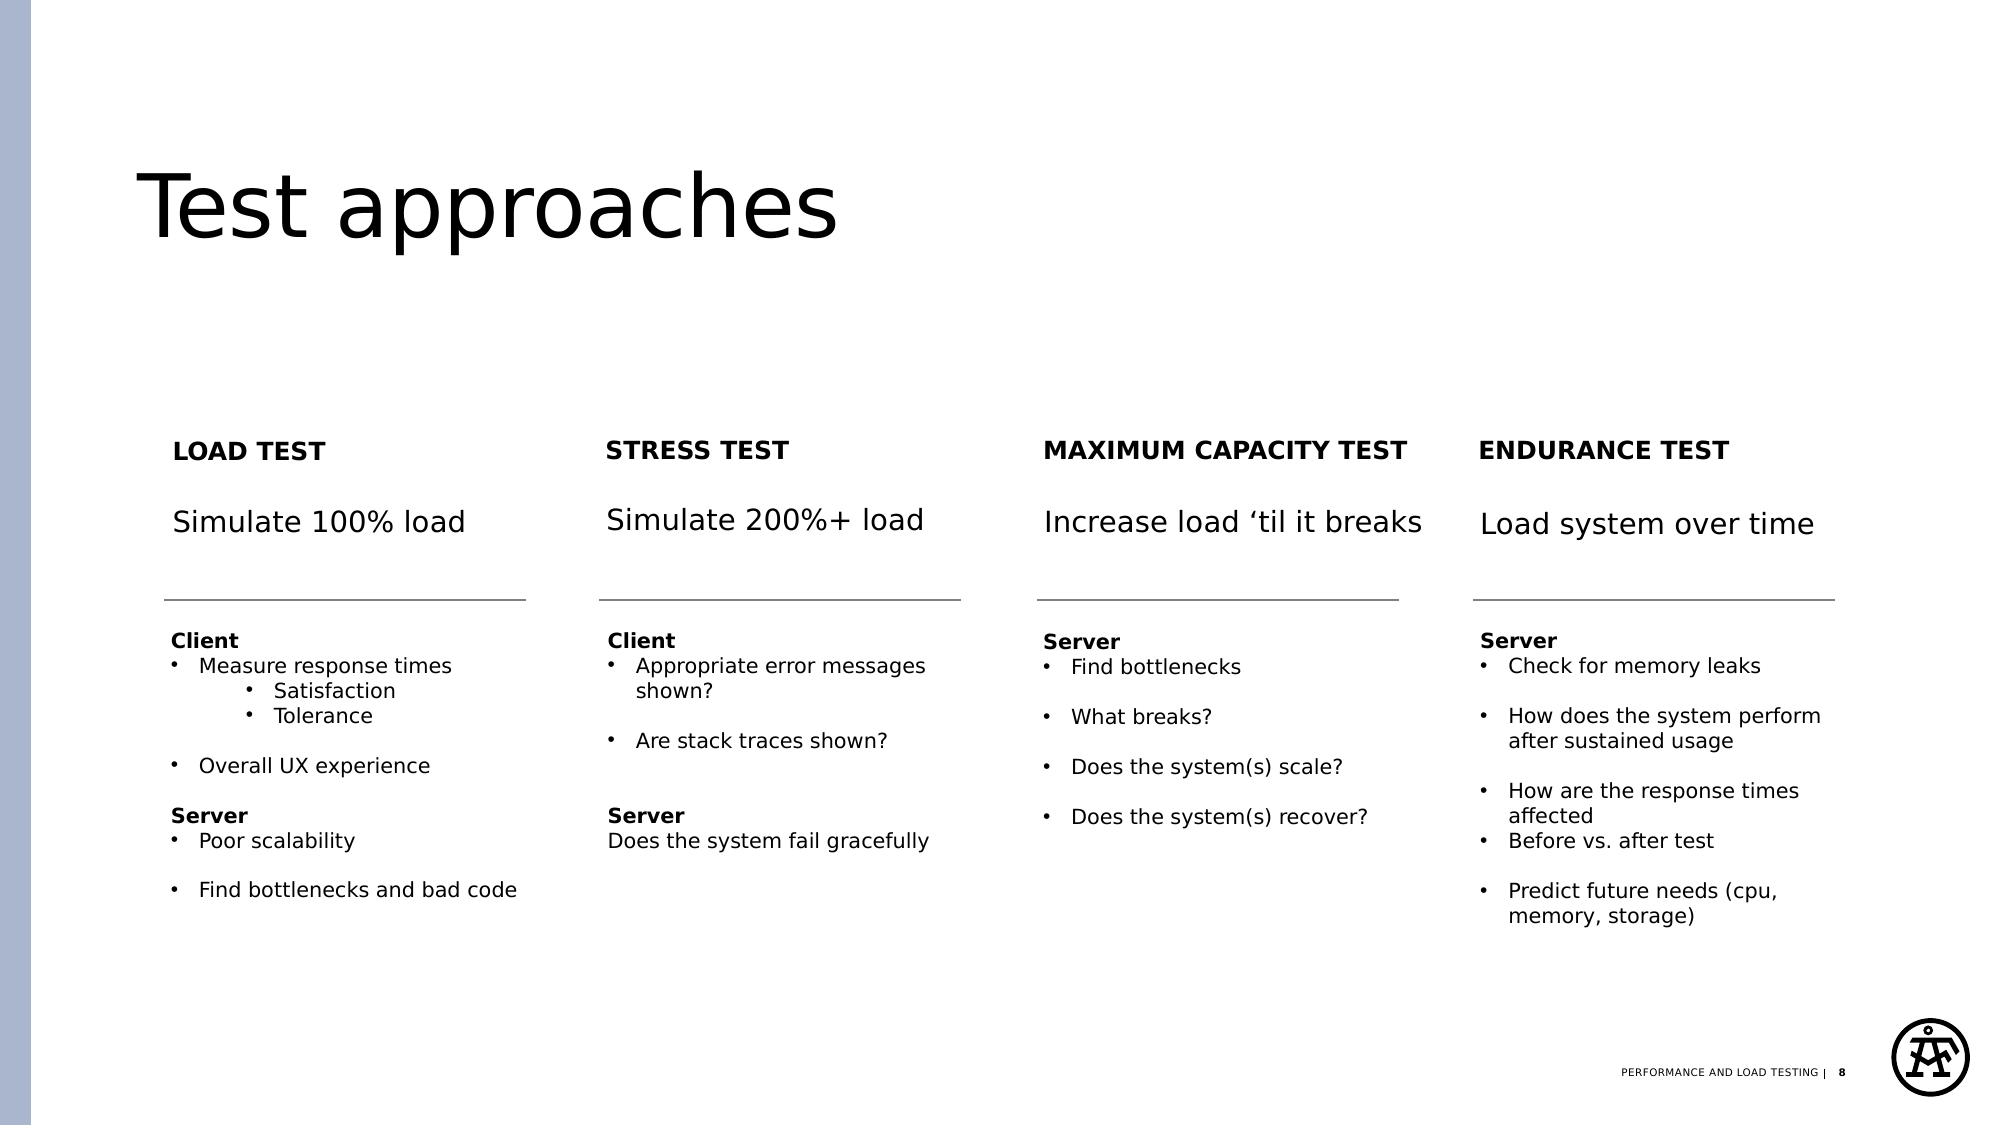

# Test approaches

LOAD TEST
Simulate 100% load
Client
Measure response times
Satisfaction
Tolerance

Overall UX experience

Server
Poor scalability

Find bottlenecks and bad code

STRESS TEST
Simulate 200%+ load
Client
Appropriate error messages shown?

Are stack traces shown?

Server
Does the system fail gracefully

MAXIMUM CAPACITY TEST
Increase load ‘til it breaks
Server
Find bottlenecks

What breaks?

Does the system(s) scale?

Does the system(s) recover?

ENDURANCE TEST
Load system over time
Server
Check for memory leaks

How does the system perform after sustained usage

How are the response times affected
Before vs. after test

Predict future needs (cpu, memory, storage)

Performance and load testing
8